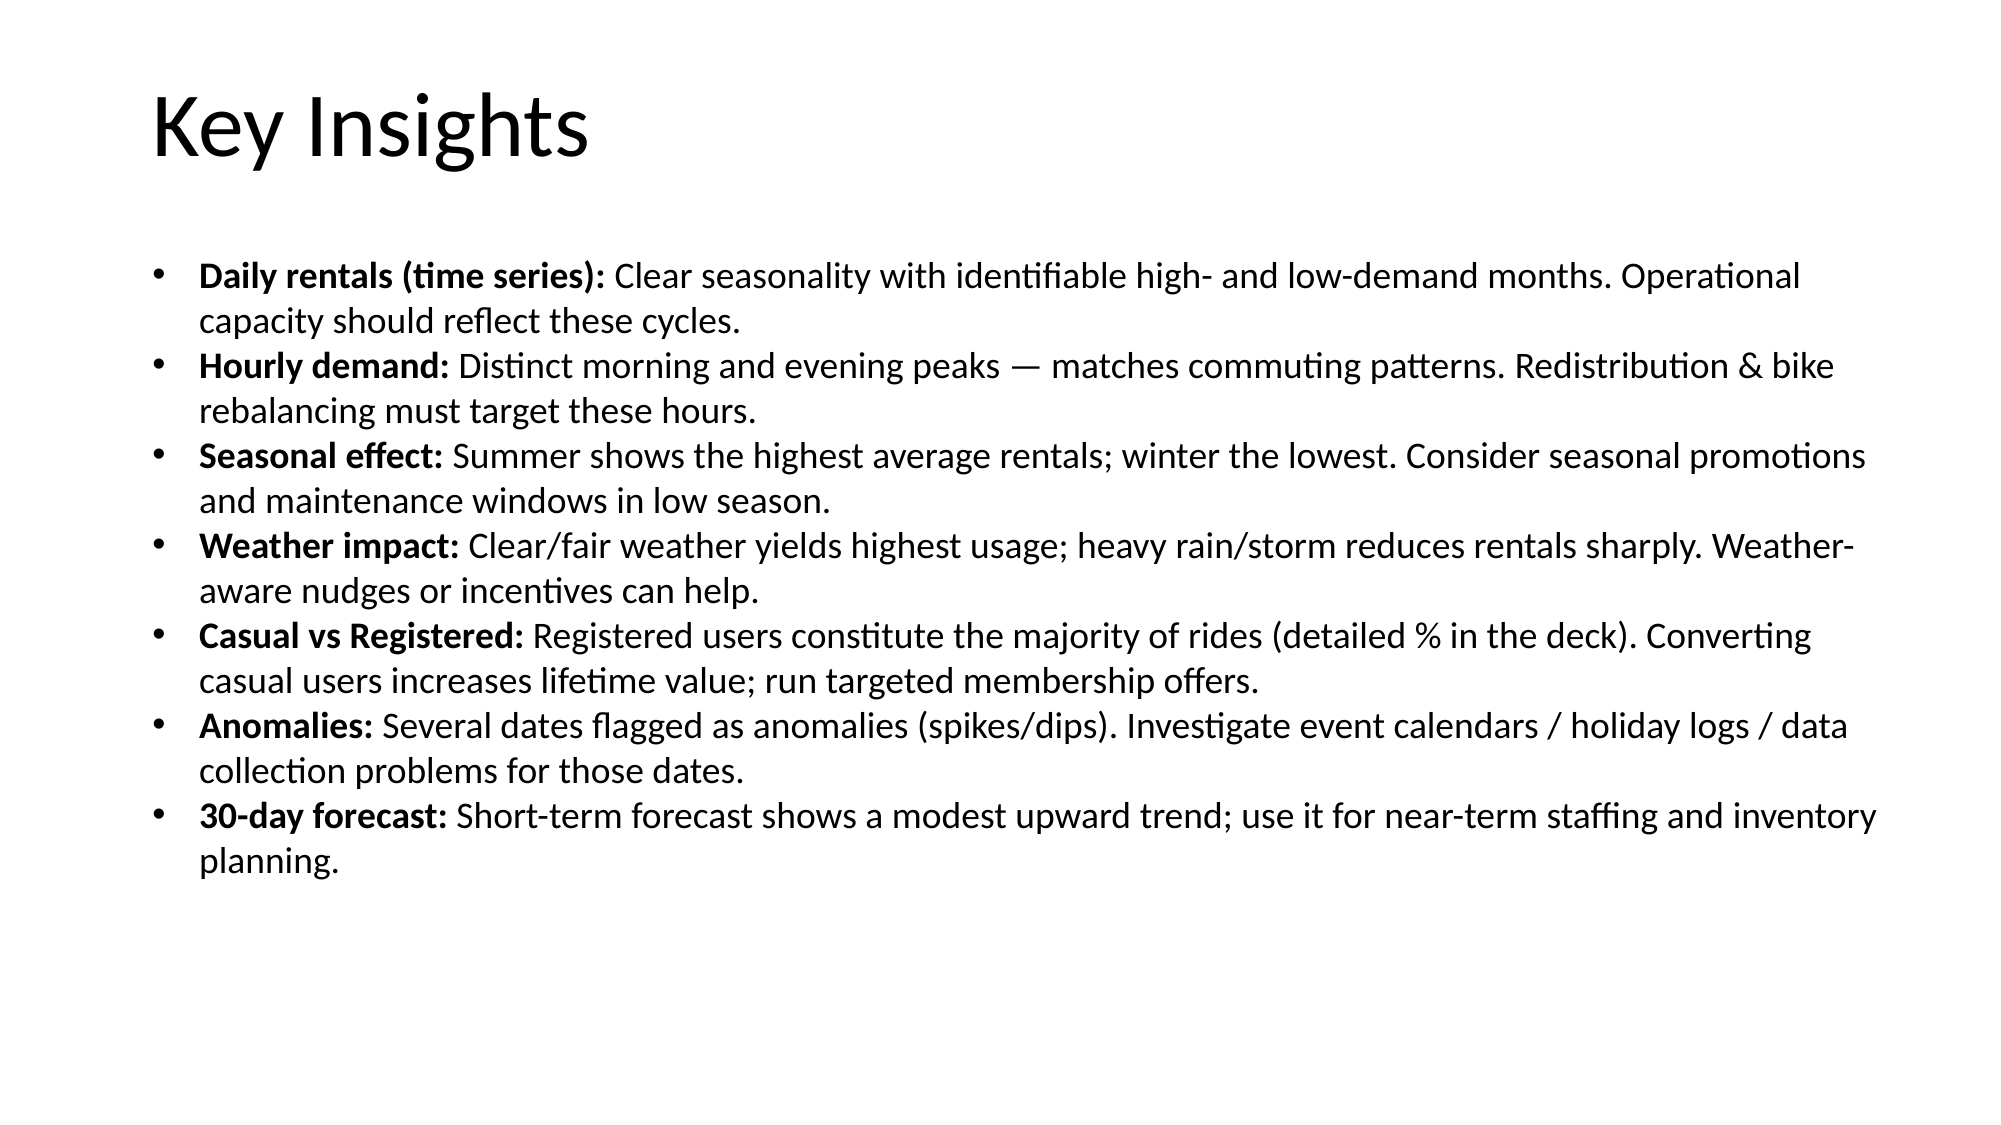

# Key Insights
Daily rentals (time series): Clear seasonality with identifiable high- and low-demand months. Operational capacity should reflect these cycles.
Hourly demand: Distinct morning and evening peaks — matches commuting patterns. Redistribution & bike rebalancing must target these hours.
Seasonal effect: Summer shows the highest average rentals; winter the lowest. Consider seasonal promotions and maintenance windows in low season.
Weather impact: Clear/fair weather yields highest usage; heavy rain/storm reduces rentals sharply. Weather-aware nudges or incentives can help.
Casual vs Registered: Registered users constitute the majority of rides (detailed % in the deck). Converting casual users increases lifetime value; run targeted membership offers.
Anomalies: Several dates flagged as anomalies (spikes/dips). Investigate event calendars / holiday logs / data collection problems for those dates.
30-day forecast: Short-term forecast shows a modest upward trend; use it for near-term staffing and inventory planning.